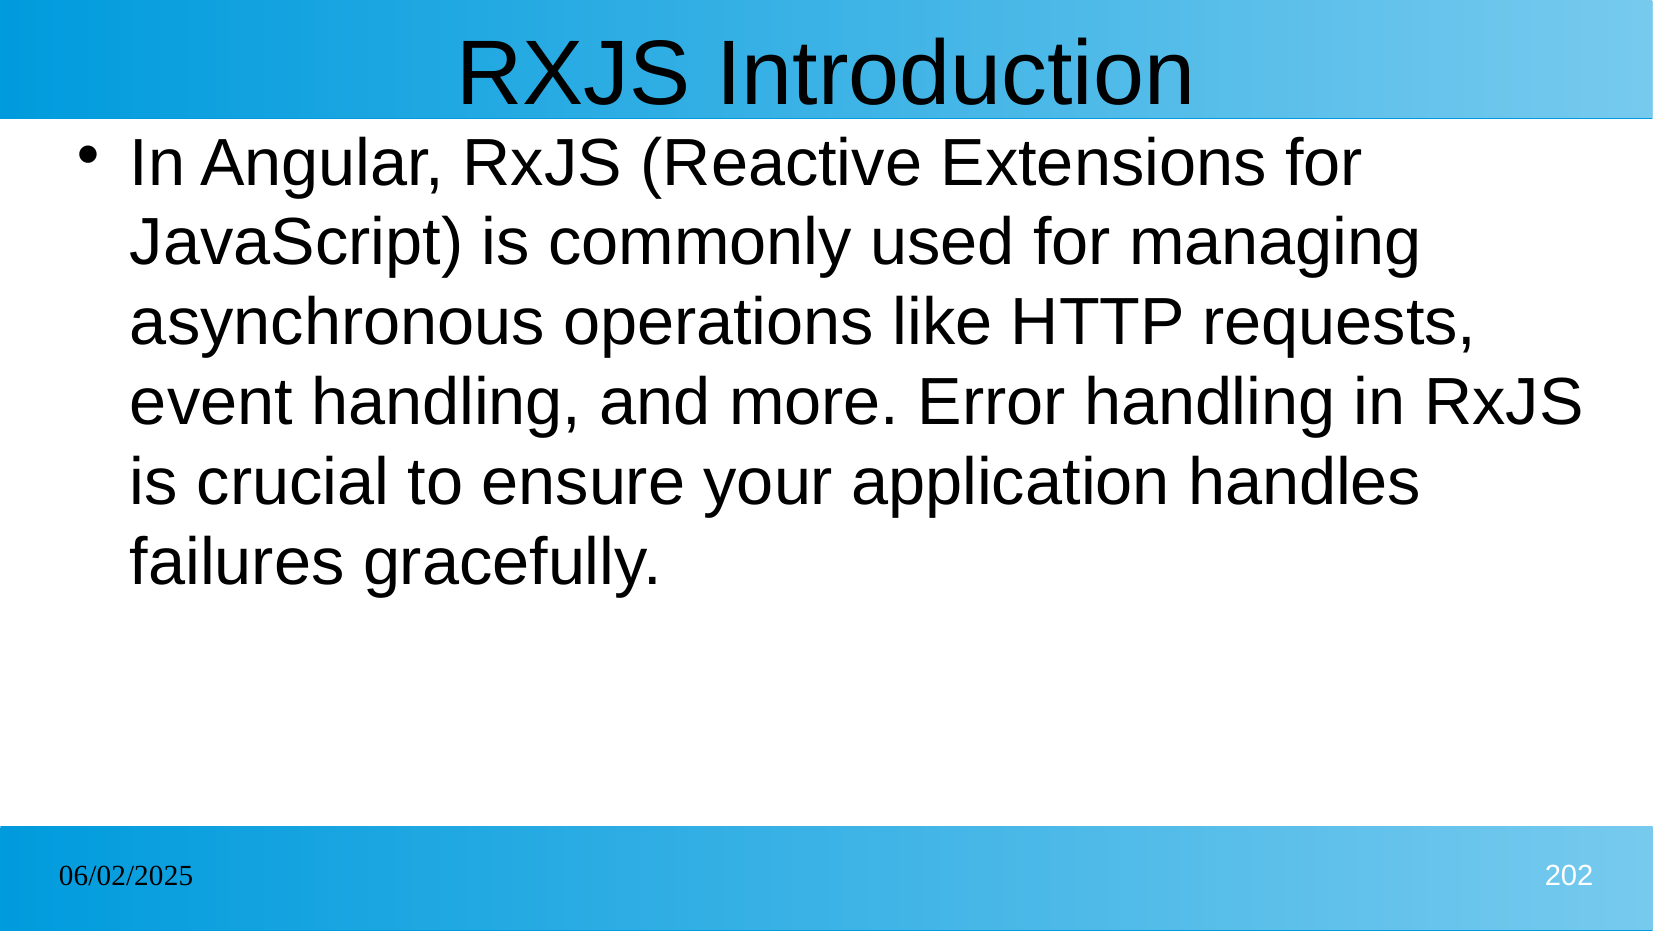

# RXJS Introduction
In Angular, RxJS (Reactive Extensions for JavaScript) is commonly used for managing asynchronous operations like HTTP requests, event handling, and more. Error handling in RxJS is crucial to ensure your application handles failures gracefully.
06/02/2025
202